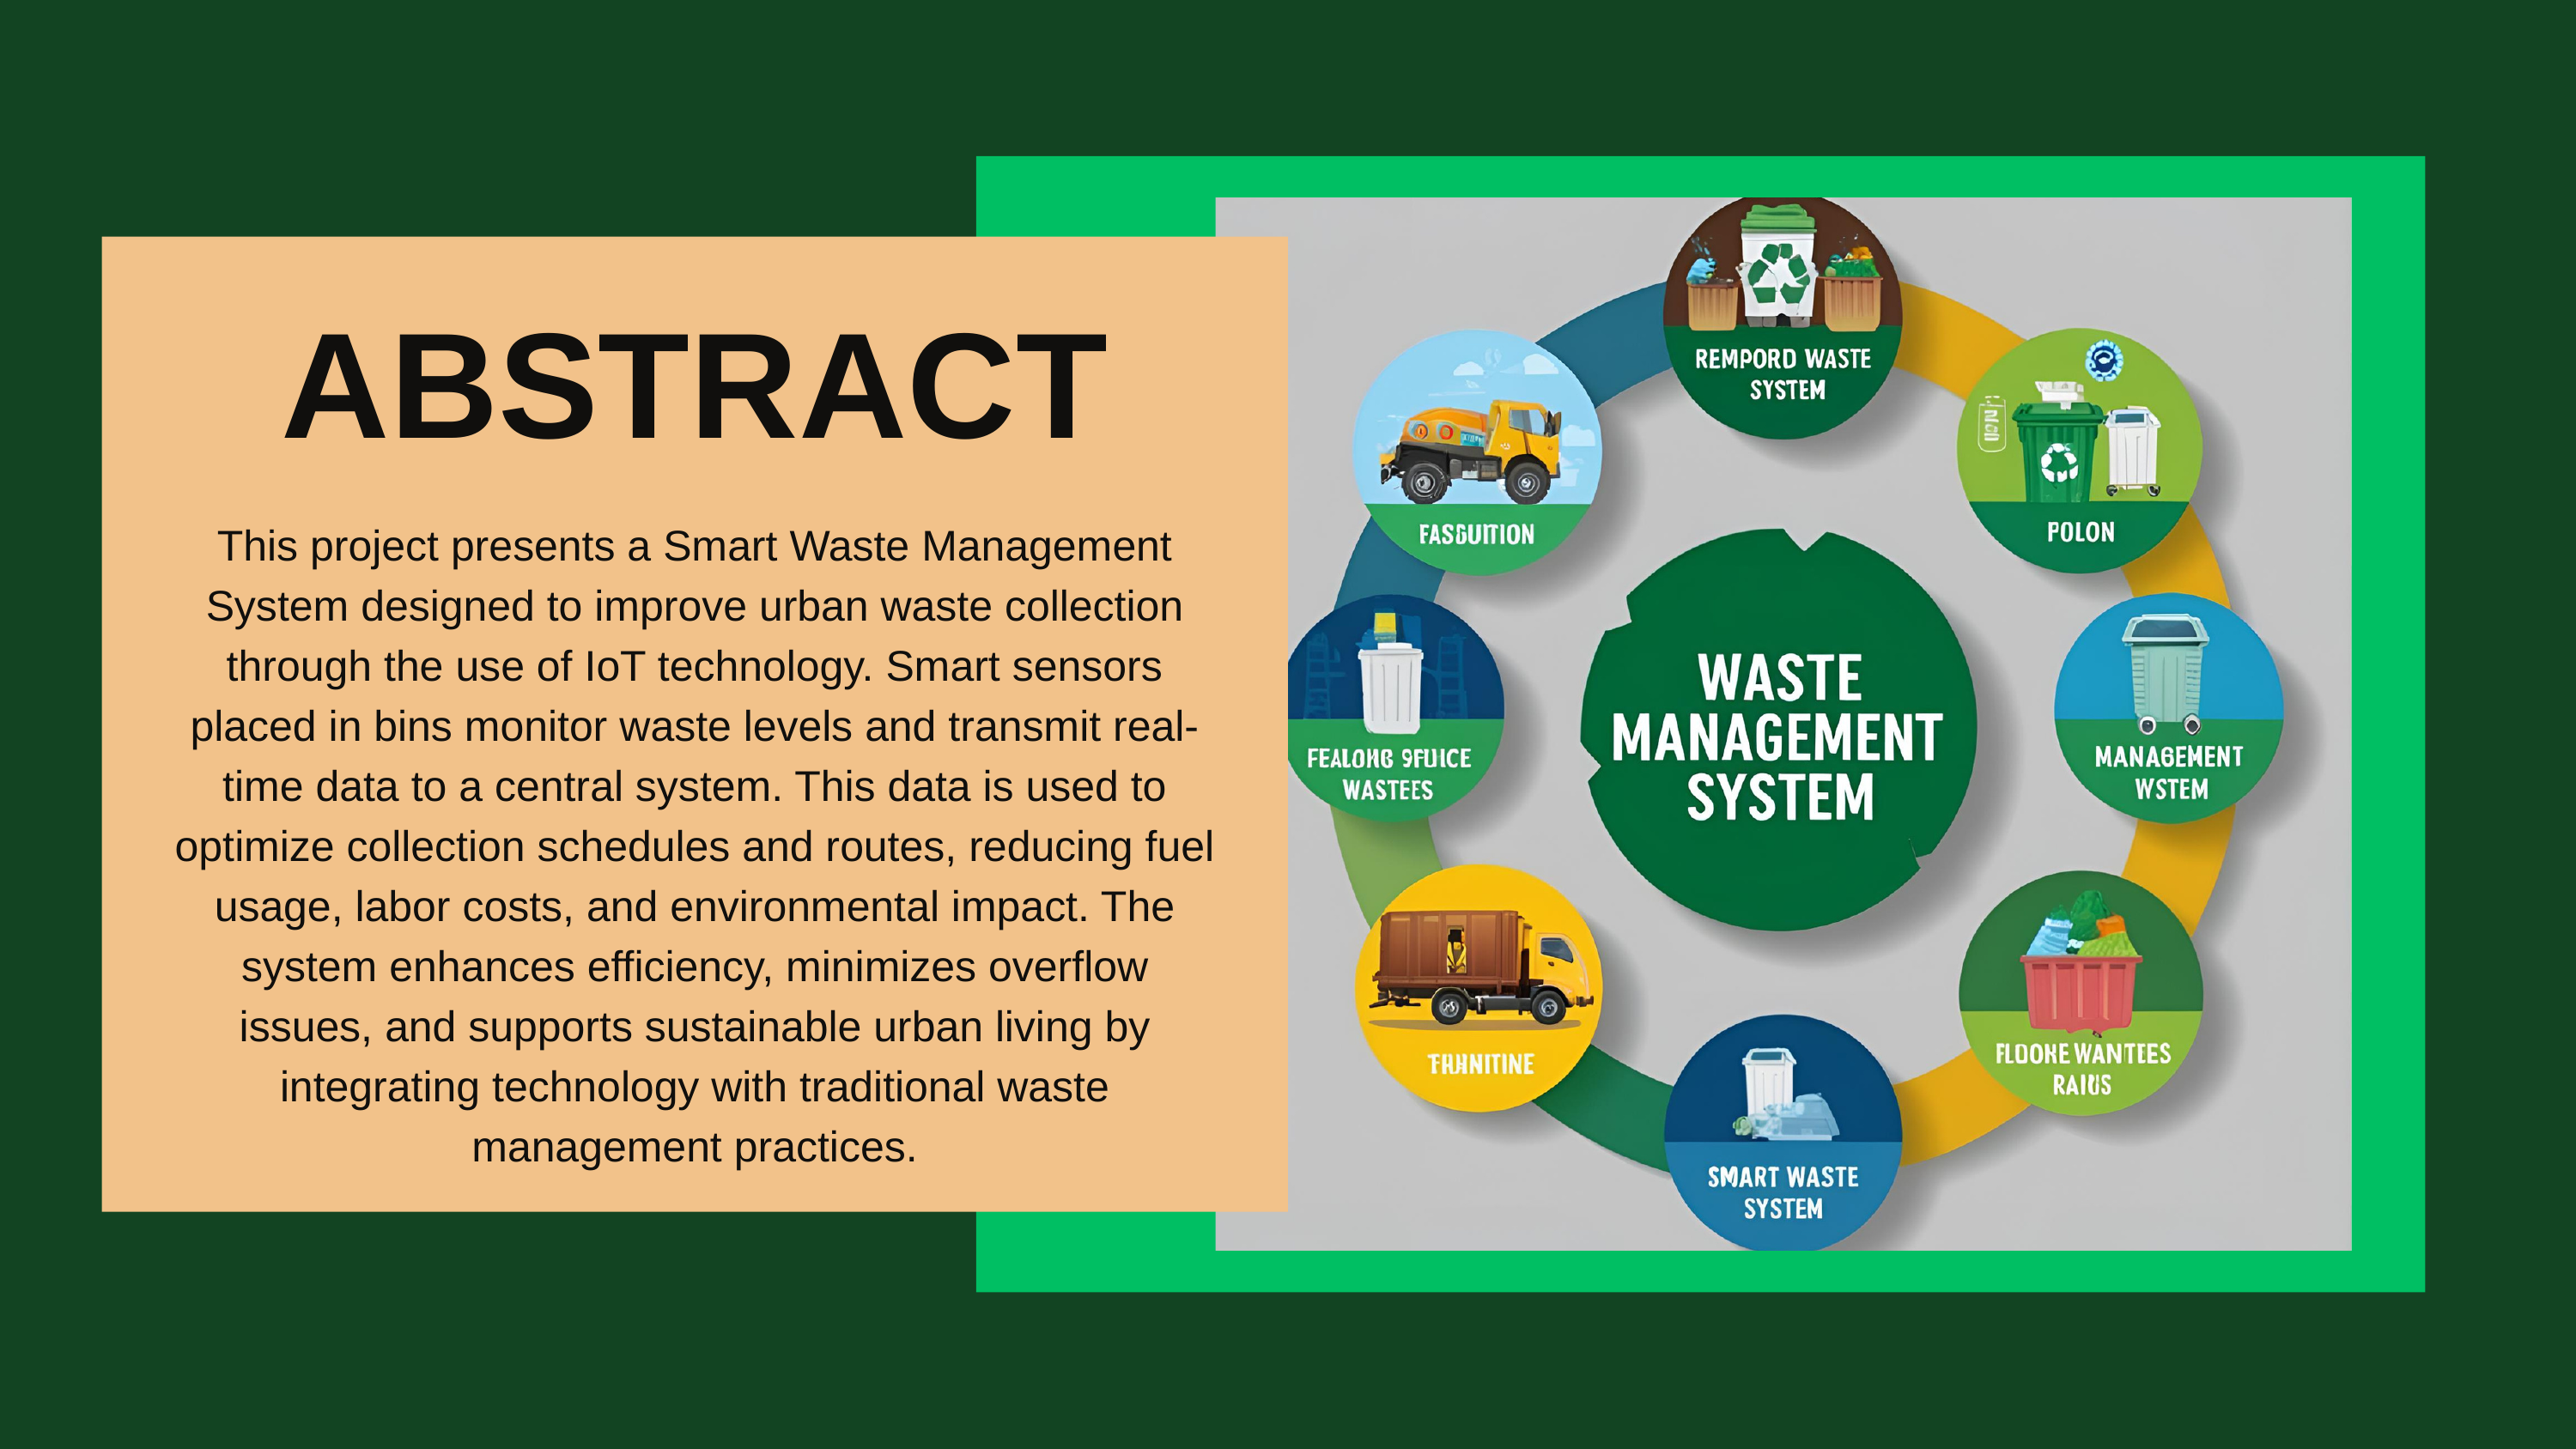

ABSTRACT
This project presents a Smart Waste Management System designed to improve urban waste collection through the use of IoT technology. Smart sensors placed in bins monitor waste levels and transmit real-time data to a central system. This data is used to optimize collection schedules and routes, reducing fuel usage, labor costs, and environmental impact. The system enhances efficiency, minimizes overflow issues, and supports sustainable urban living by integrating technology with traditional waste management practices.